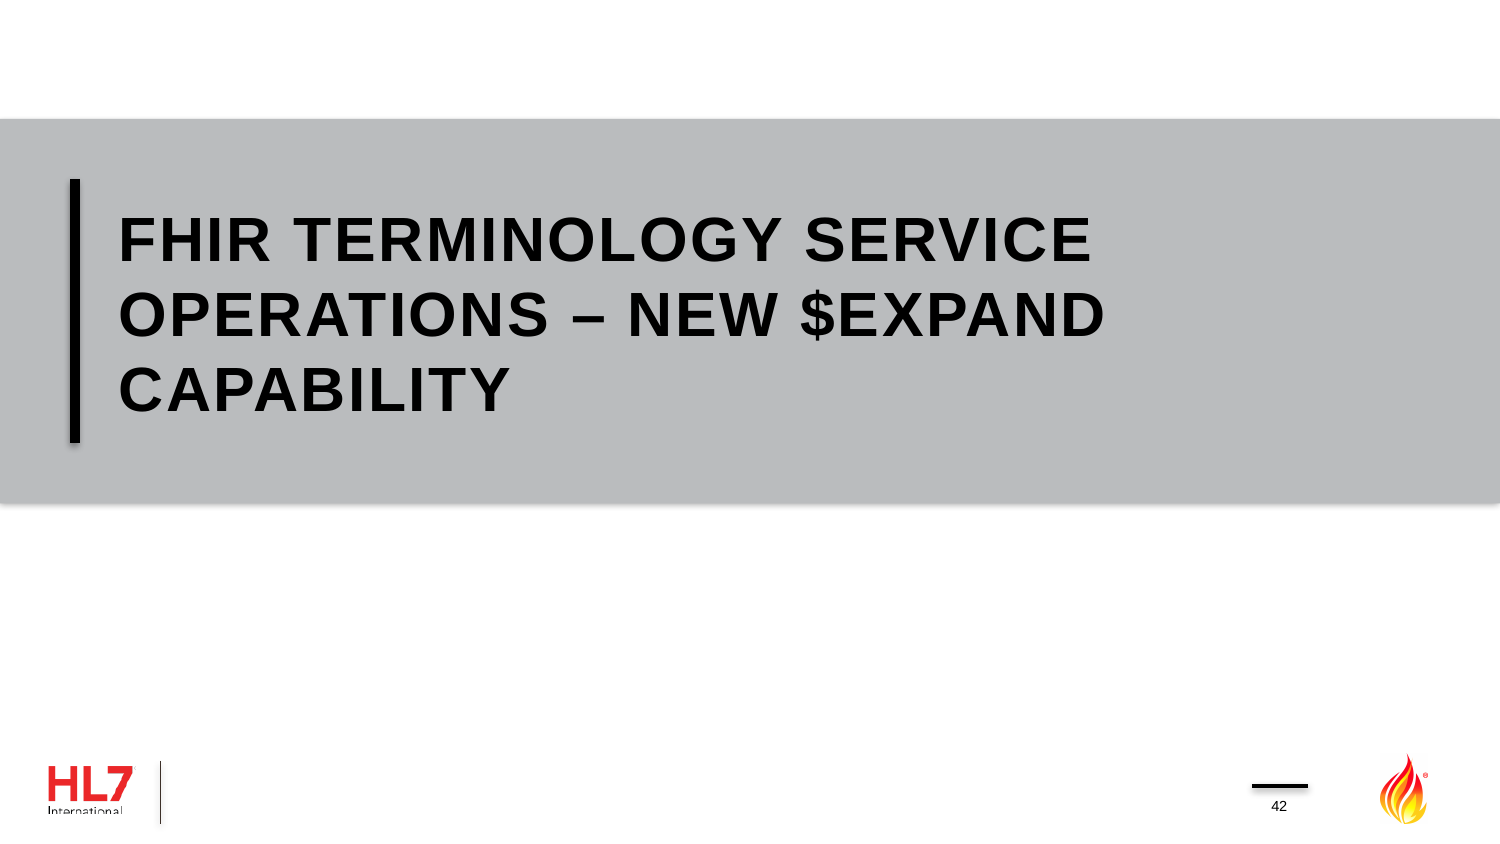

# FHIR terminology service operations – new $expand capability
42